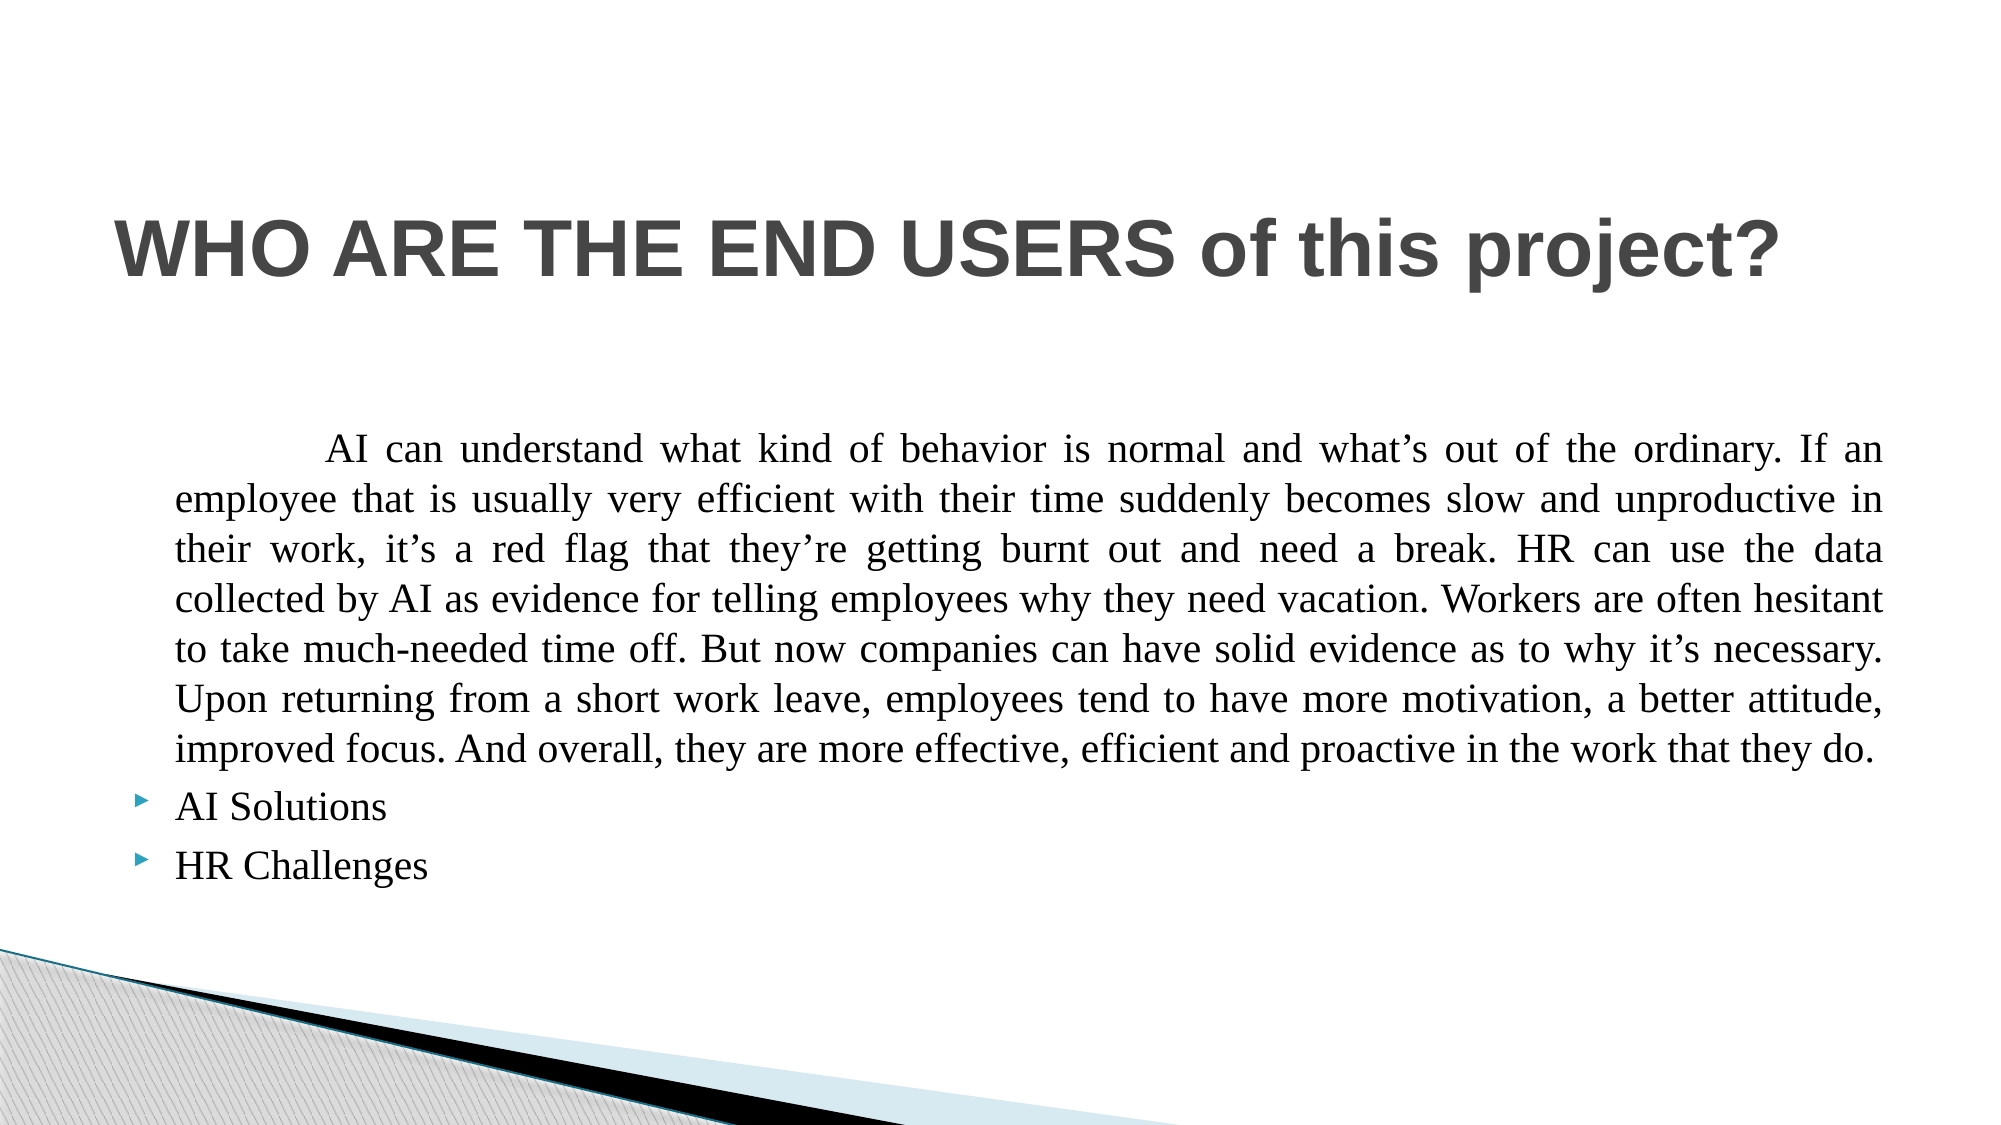

# WHO ARE THE END USERS of this project?
		AI can understand what kind of behavior is normal and what’s out of the ordinary. If an employee that is usually very efficient with their time suddenly becomes slow and unproductive in their work, it’s a red flag that they’re getting burnt out and need a break. HR can use the data collected by AI as evidence for telling employees why they need vacation. Workers are often hesitant to take much-needed time off. But now companies can have solid evidence as to why it’s necessary. Upon returning from a short work leave, employees tend to have more motivation, a better attitude, improved focus. And overall, they are more effective, efficient and proactive in the work that they do.
AI Solutions
HR Challenges